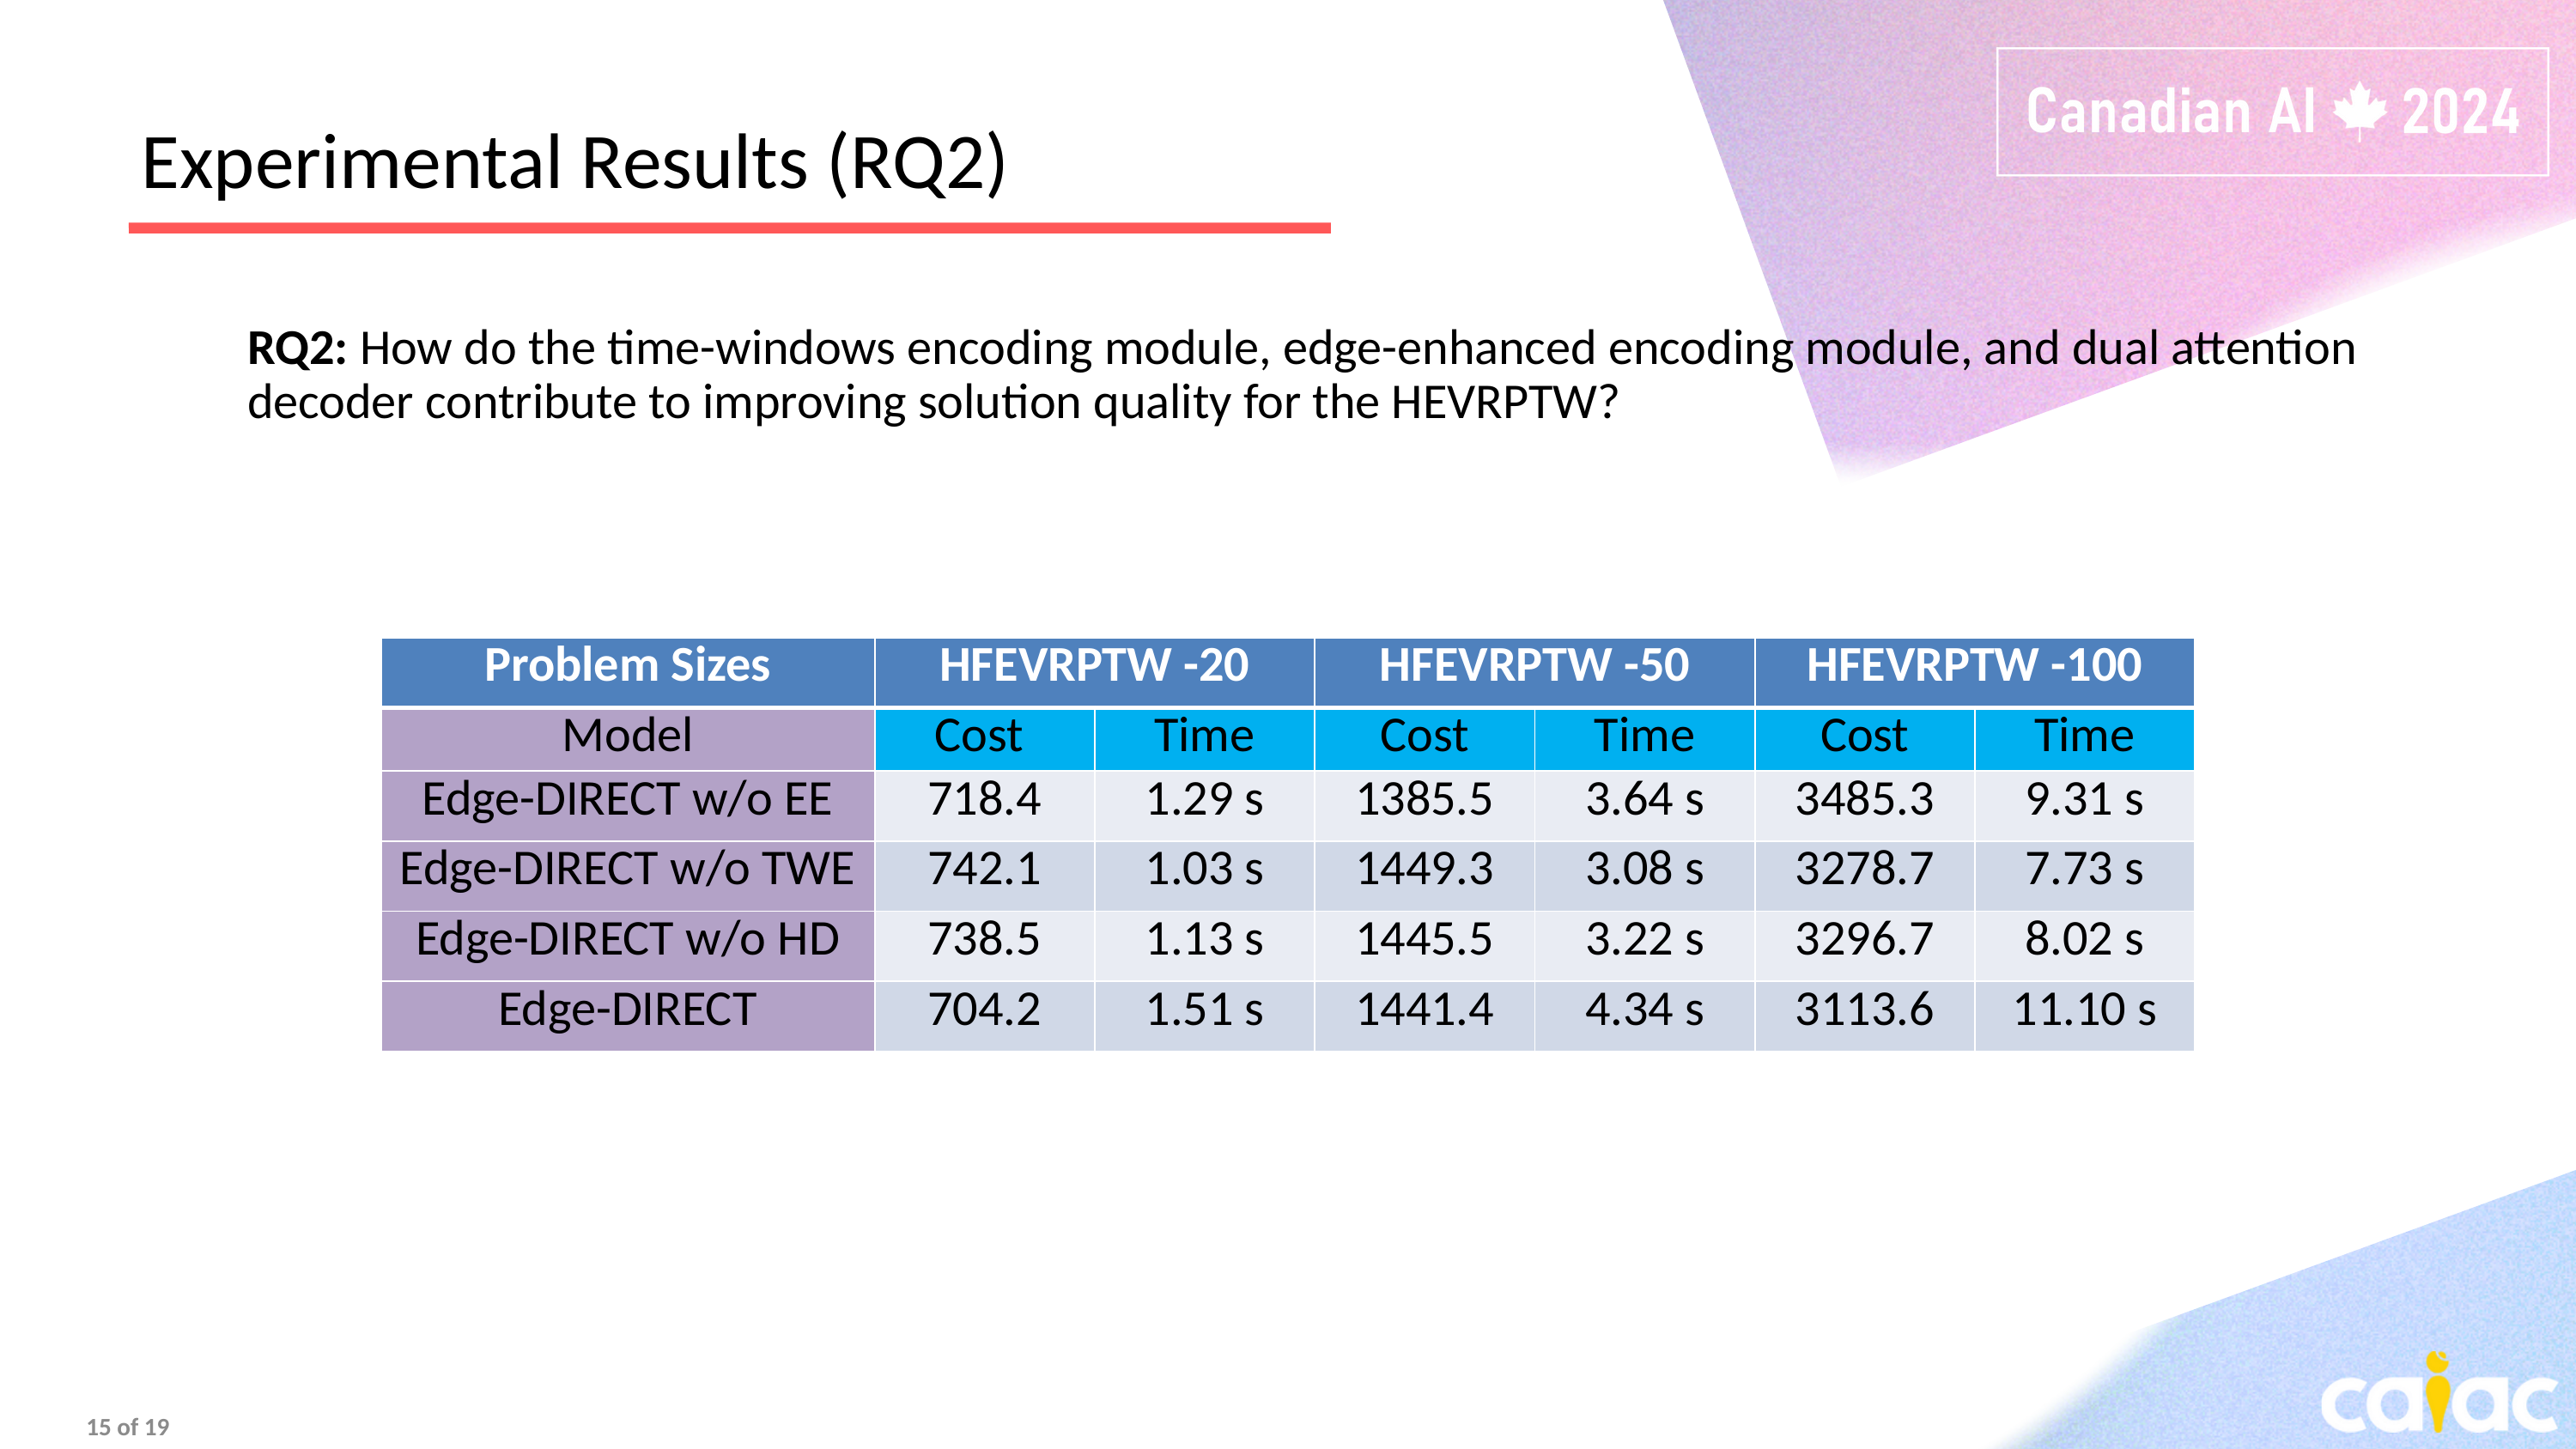

Experimental Results (RQ2)​

RQ2: How do the time-windows encoding module, edge-enhanced encoding module, and dual attention decoder contribute to improving solution quality for the HEVRPTW?

| Problem Sizes | HFEVRPTW -20 |  | HFEVRPTW -50 |  | HFEVRPTW -100 |  |
| --- | --- | --- | --- | --- | --- | --- |
| Model | Cost | Time | Cost | Time | Cost | Time |
| Edge-DIRECT w/o EE | 718.4 | 1.29 s | 1385.5 | 3.64 s | 3485.3 | 9.31 s |
| Edge-DIRECT w/o TWE | 742.1 | 1.03 s | 1449.3 | 3.08 s | 3278.7 | 7.73 s |
| Edge-DIRECT w/o HD | 738.5 | 1.13 s | 1445.5 | 3.22 s | 3296.7 | 8.02 s |
| Edge-DIRECT | 704.2 | 1.51 s | 1441.4 | 4.34 s | 3113.6 | 11.10 s |

15 of 19